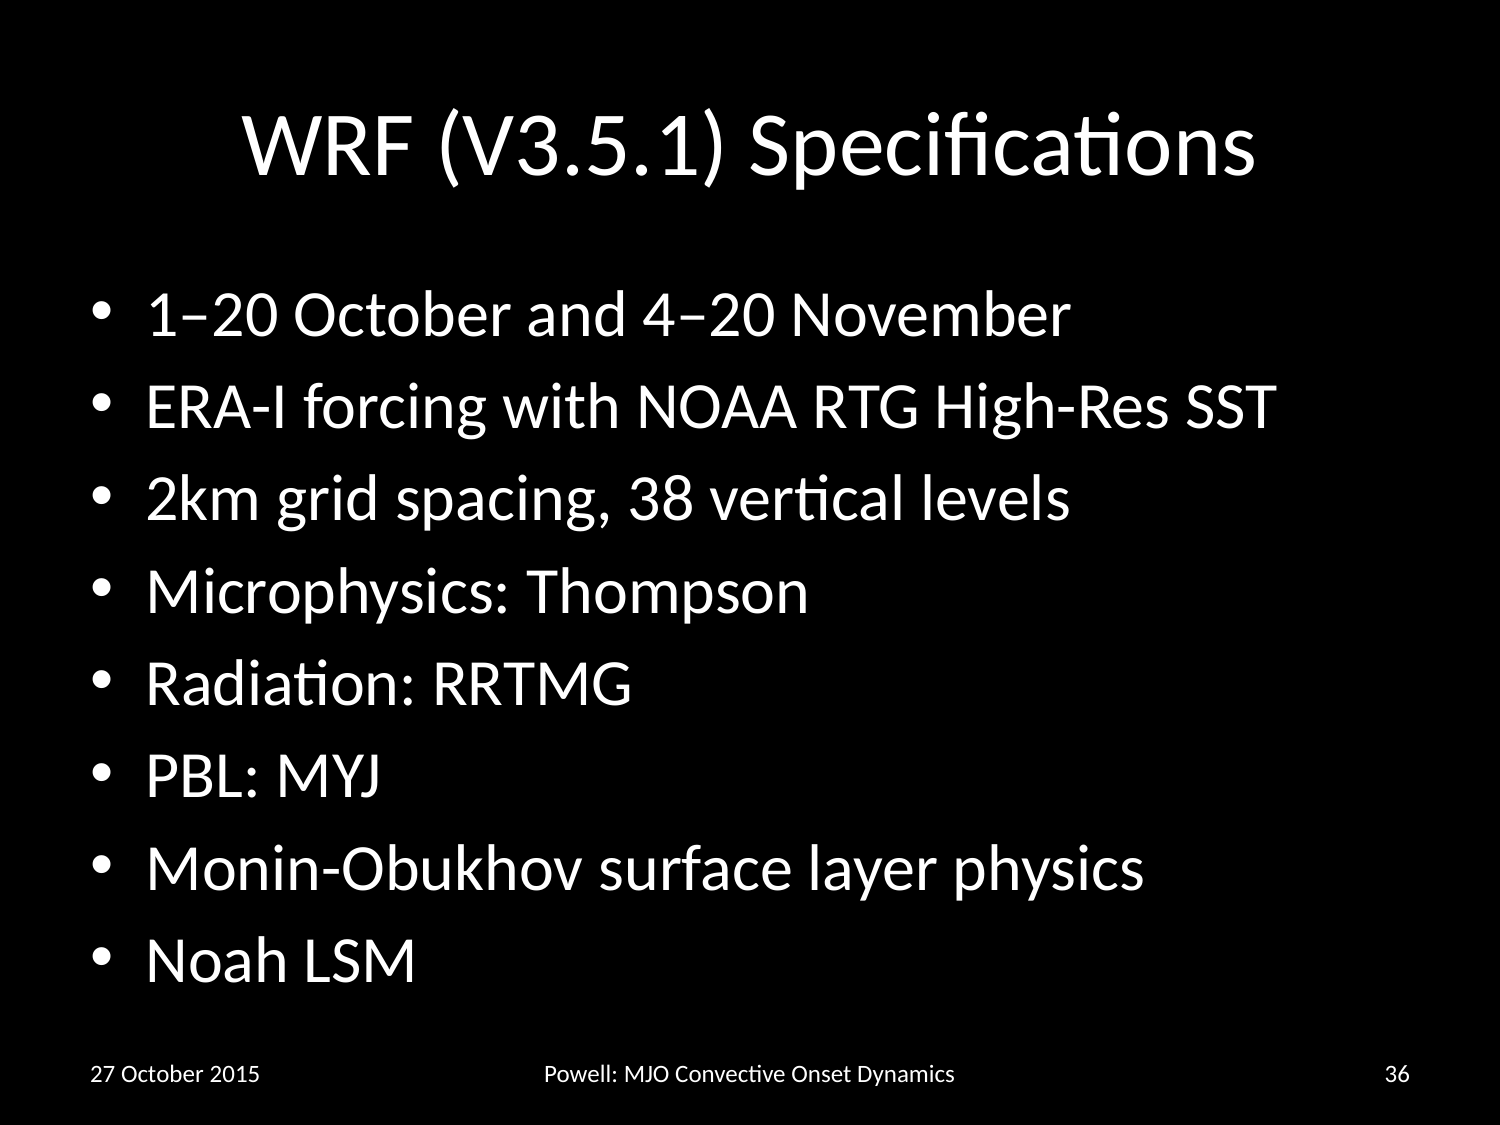

# WRF (V3.5.1) Specifications
1–20 October and 4–20 November
ERA-I forcing with NOAA RTG High-Res SST
2km grid spacing, 38 vertical levels
Microphysics: Thompson
Radiation: RRTMG
PBL: MYJ
Monin-Obukhov surface layer physics
Noah LSM

27 October 2015
Powell: MJO Convective Onset Dynamics
36